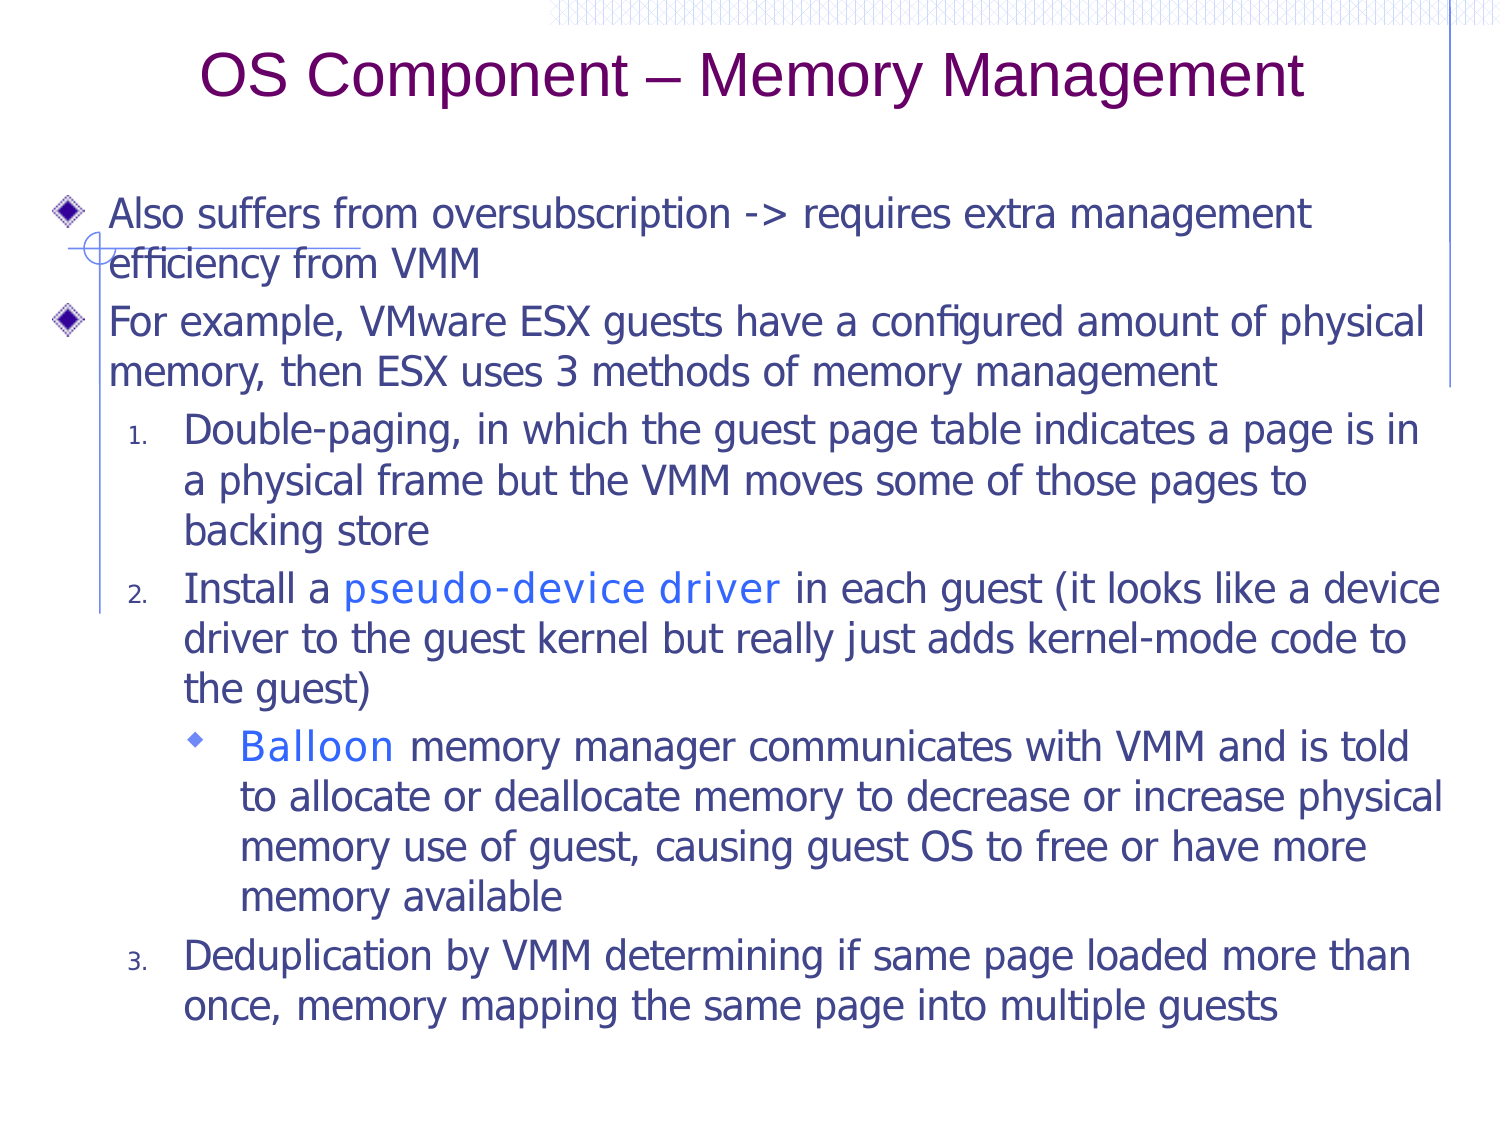

# OS Component – Memory Management
Also suffers from oversubscription -> requires extra management efficiency from VMM
For example, VMware ESX guests have a configured amount of physical memory, then ESX uses 3 methods of memory management
Double-paging, in which the guest page table indicates a page is in a physical frame but the VMM moves some of those pages to backing store
Install a pseudo-device driver in each guest (it looks like a device driver to the guest kernel but really just adds kernel-mode code to the guest)
Balloon memory manager communicates with VMM and is told to allocate or deallocate memory to decrease or increase physical memory use of guest, causing guest OS to free or have more memory available
Deduplication by VMM determining if same page loaded more than once, memory mapping the same page into multiple guests